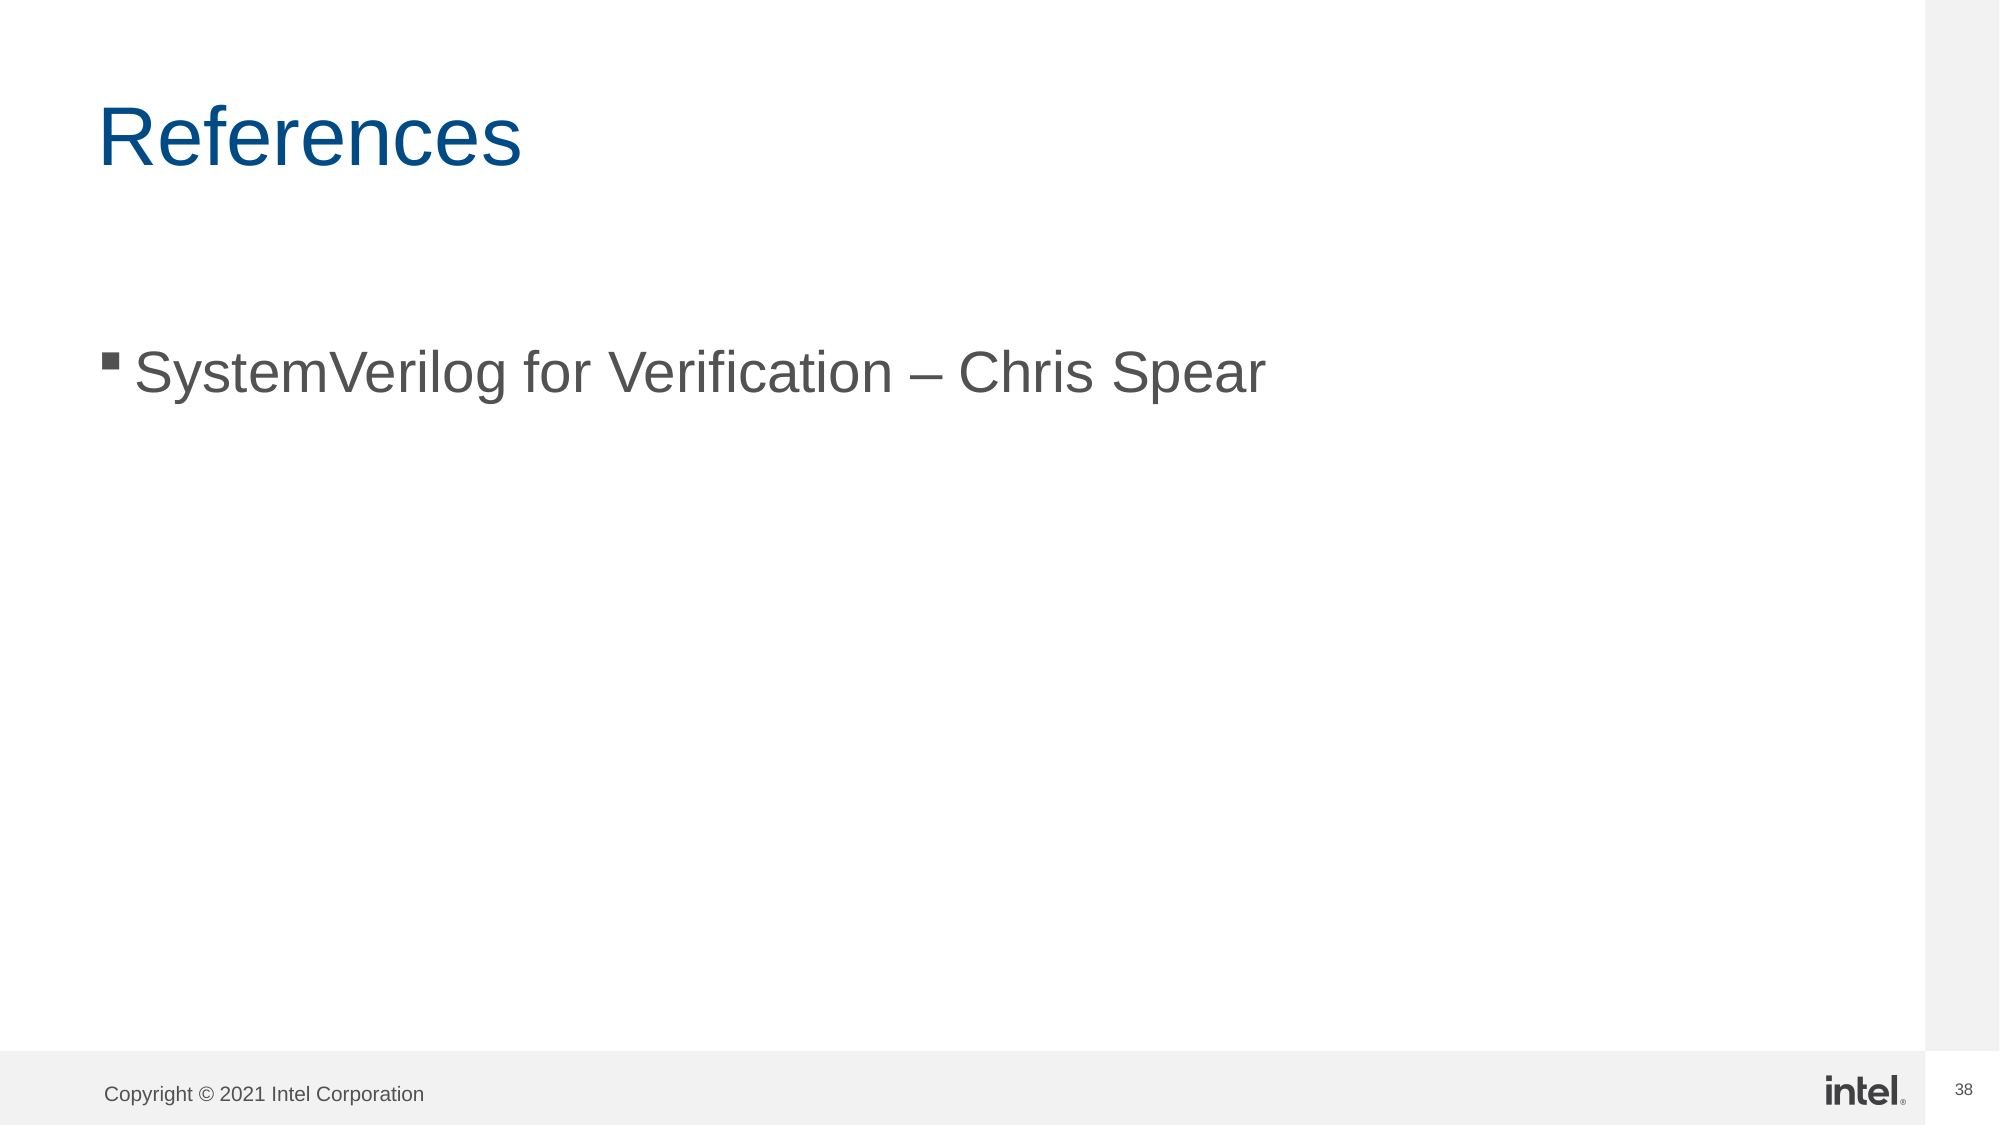

# References

SystemVerilog for Verification – Chris Spear